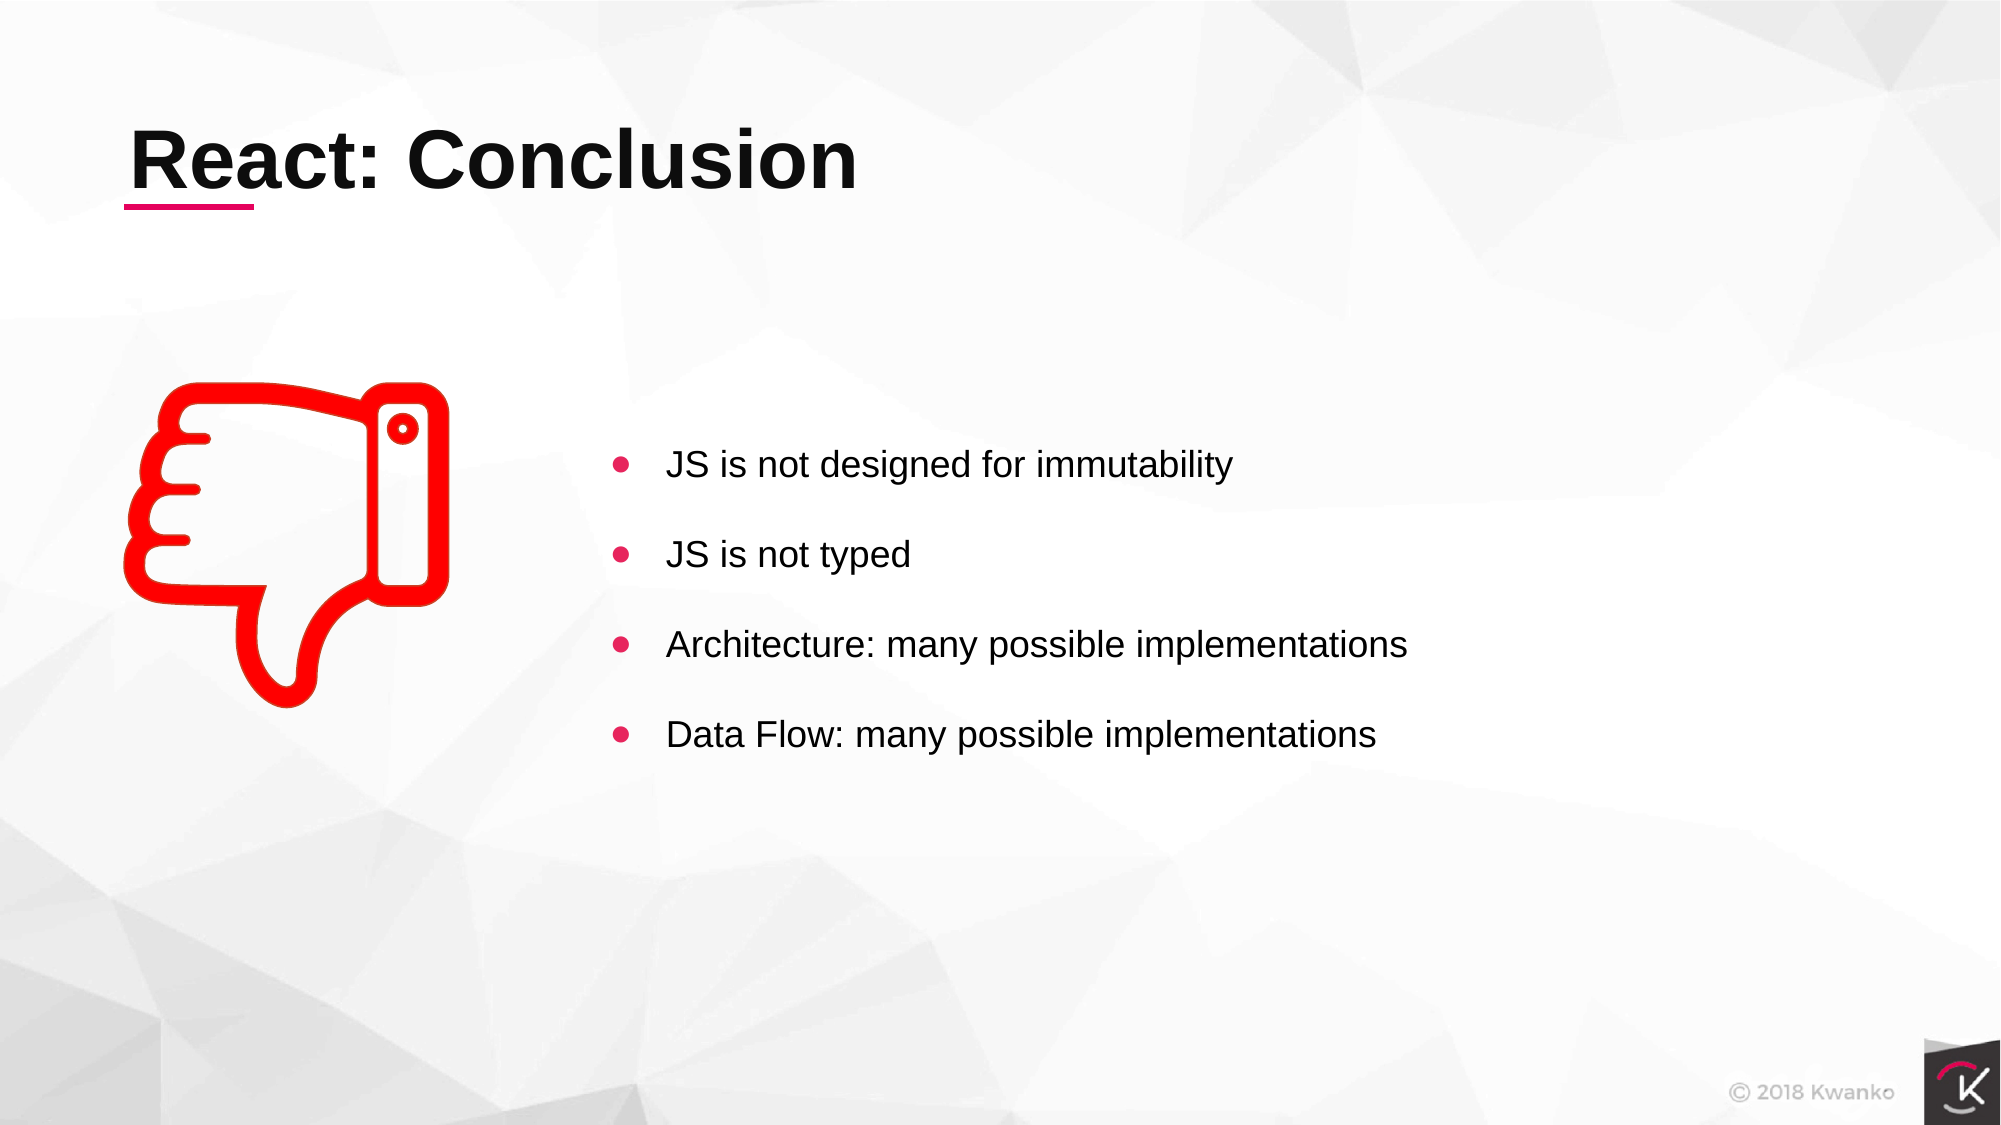

React: Conclusion
JS is not designed for immutability
JS is not typed
Architecture: many possible implementations
Data Flow: many possible implementations